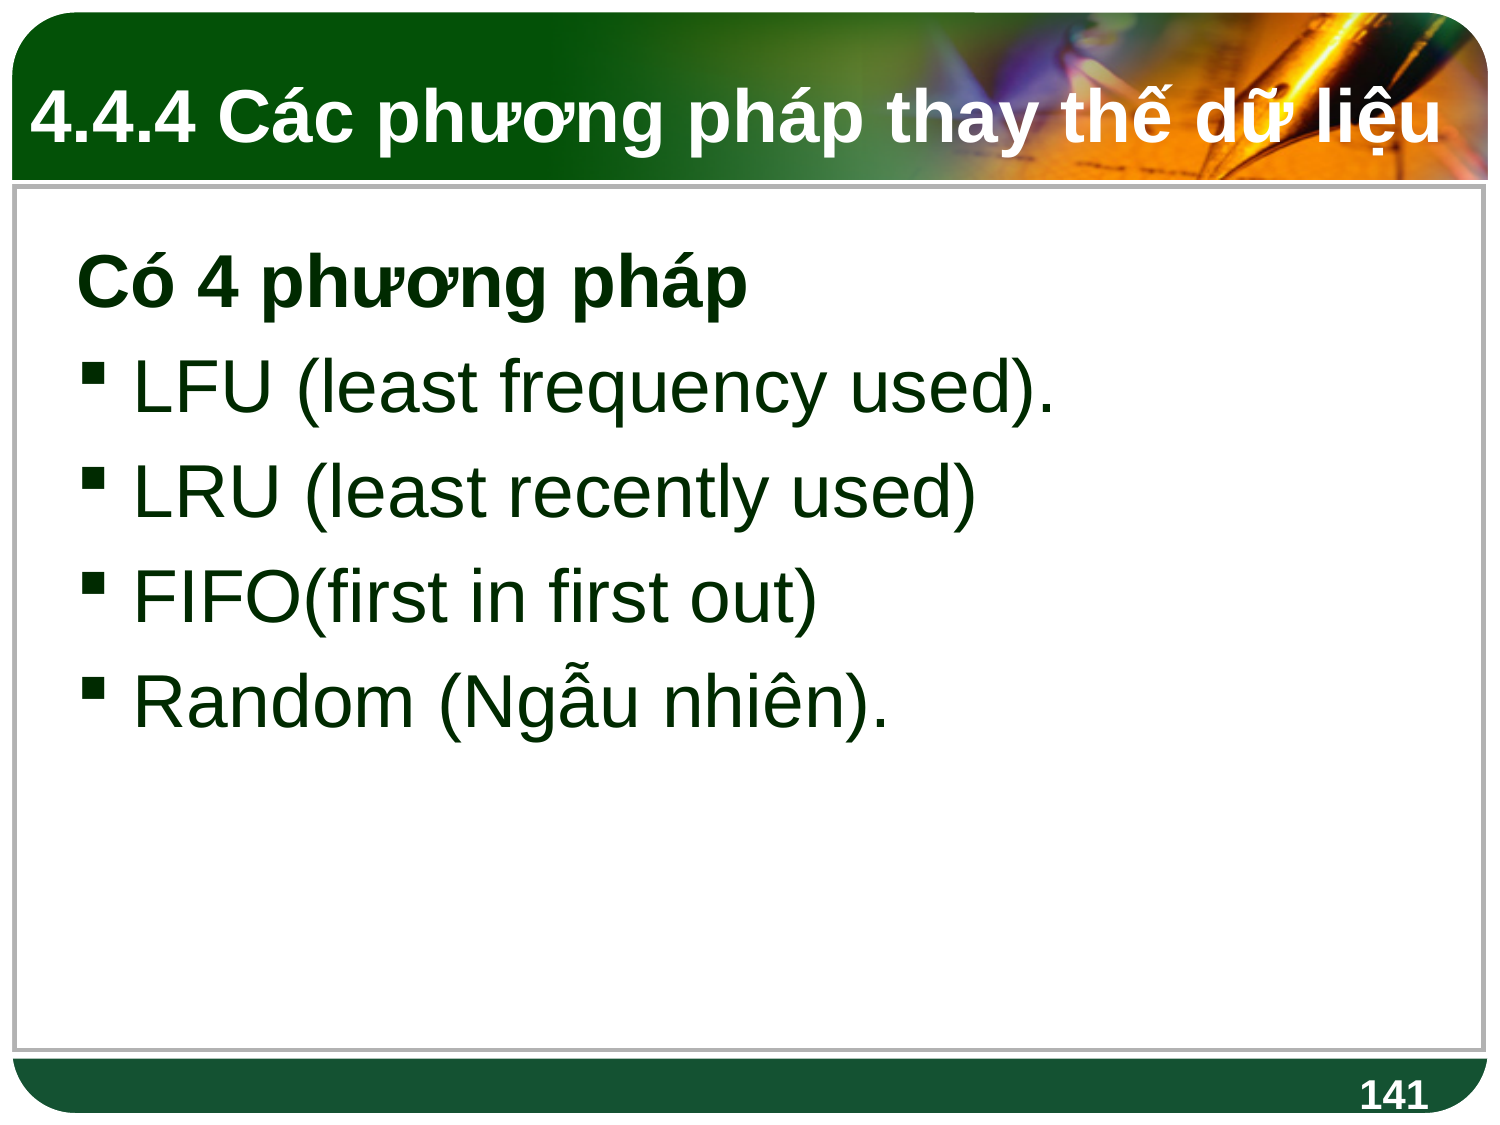

# 4.4.4 Các phương pháp thay thế dữ liệu
Có 4 phương pháp
LFU (least frequency used).
LRU (least recently used)
FIFO(first in first out)
Random (Ngẫu nhiên).